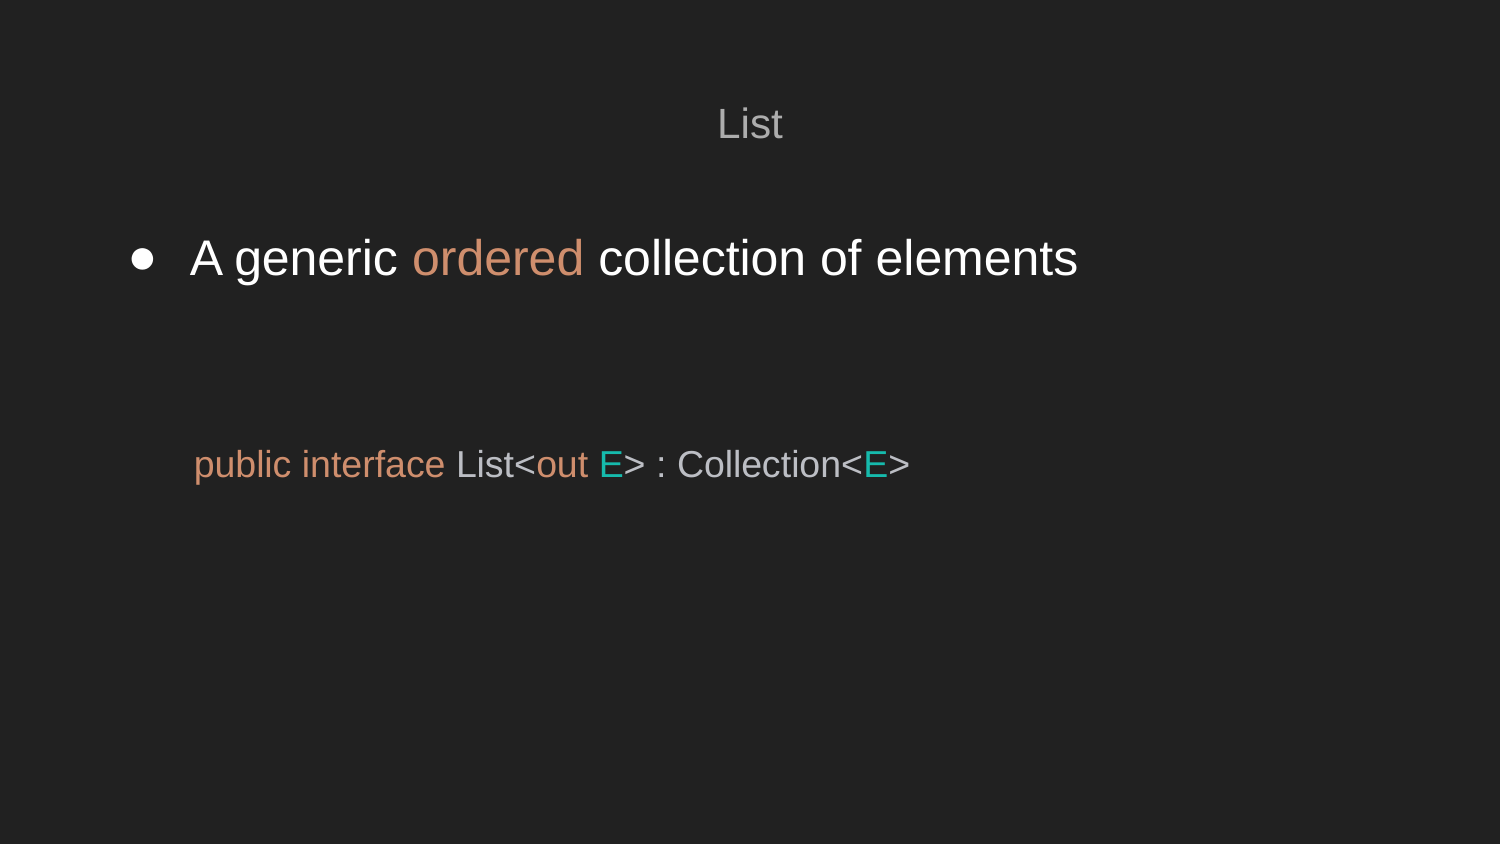

List
A generic ordered collection of elements
public interface List<out E> : Collection<E>